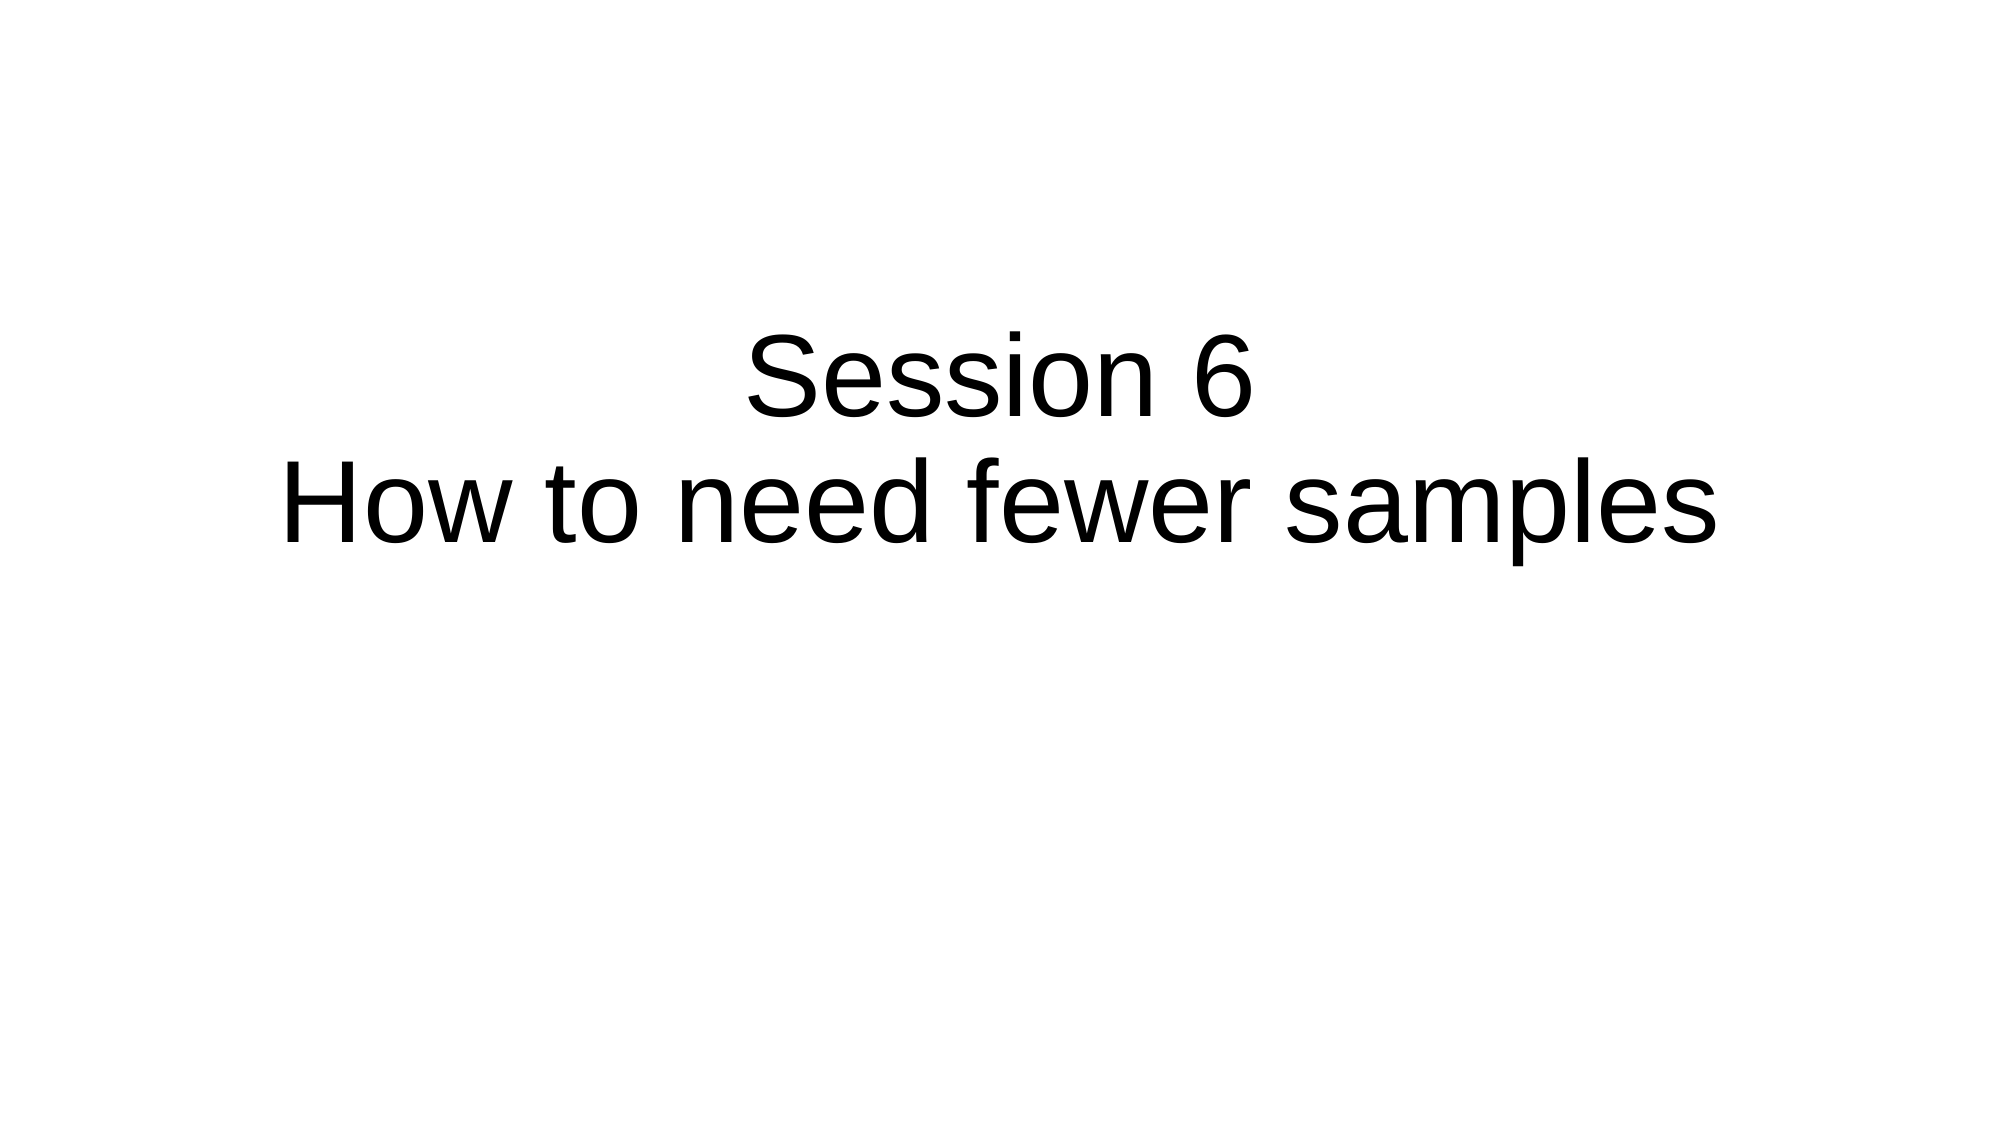

# Session 6 How to need fewer samples